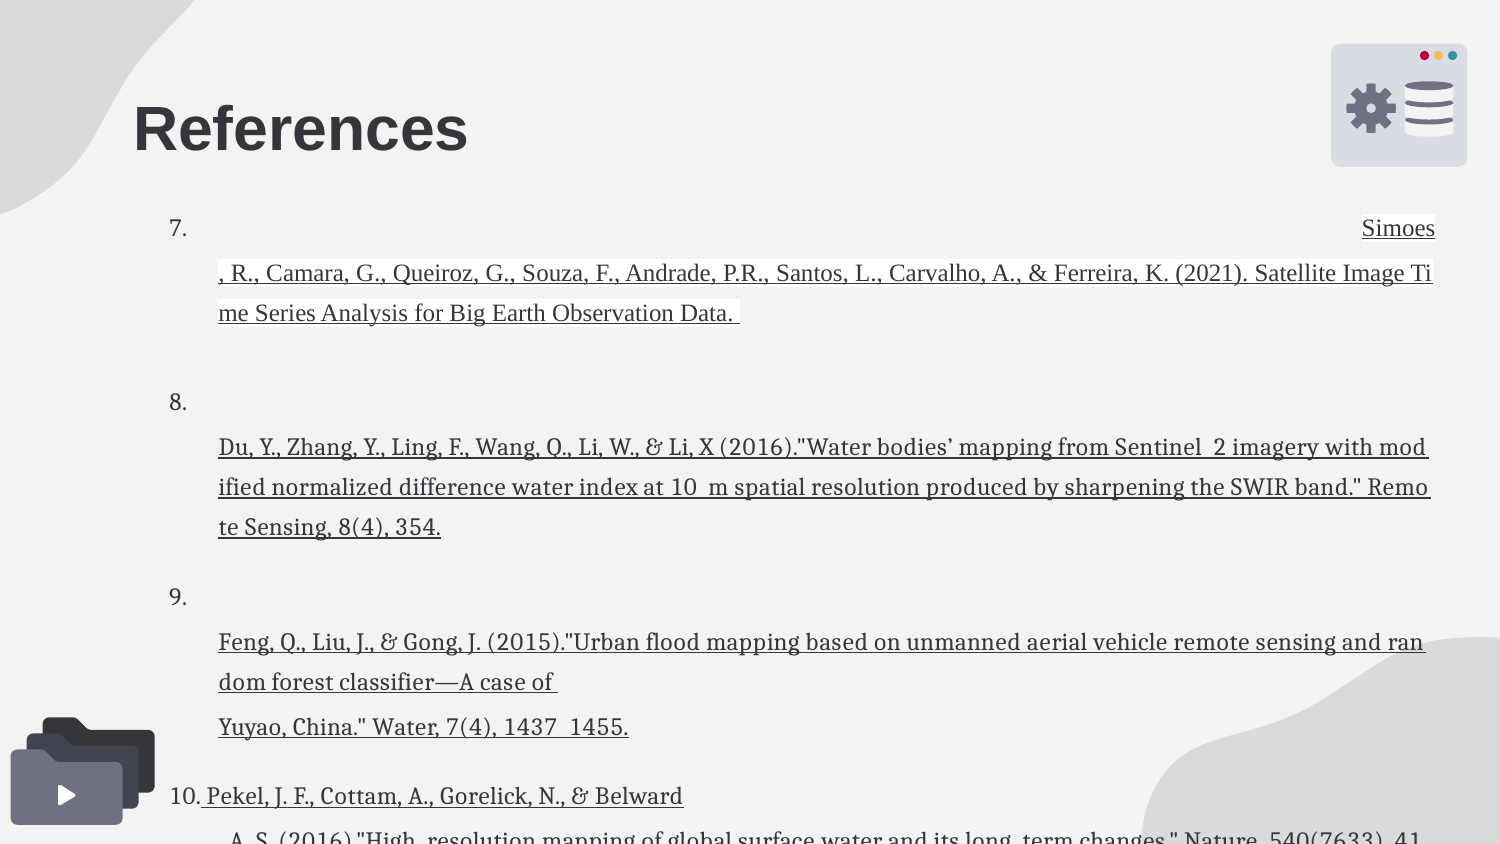

# References
7. Simoes, R., Camara, G., Queiroz, G., Souza, F., Andrade, P.R., Santos, L., Carvalho, A., & Ferreira, K. (2021). Satellite Image Time Series Analysis for Big Earth Observation Data.

8. Du, Y., Zhang, Y., Ling, F., Wang, Q., Li, W., & Li, X (2016)."Water bodies’ mapping from Sentinel  2 imagery with modified normalized difference water index at 10  m spatial resolution produced by sharpening the SWIR band." Remote Sensing, 8(4), 354.
9. Feng, Q., Liu, J., & Gong, J. (2015)."Urban flood mapping based on unmanned aerial vehicle remote sensing and random forest classifier—A case of Yuyao, China." Water, 7(4), 1437  1455.
10. Pekel, J. F., Cottam, A., Gorelick, N., & Belward, A. S. (2016)."High  resolution mapping of global surface water and its long  term changes." Nature, 540(7633), 418  422.